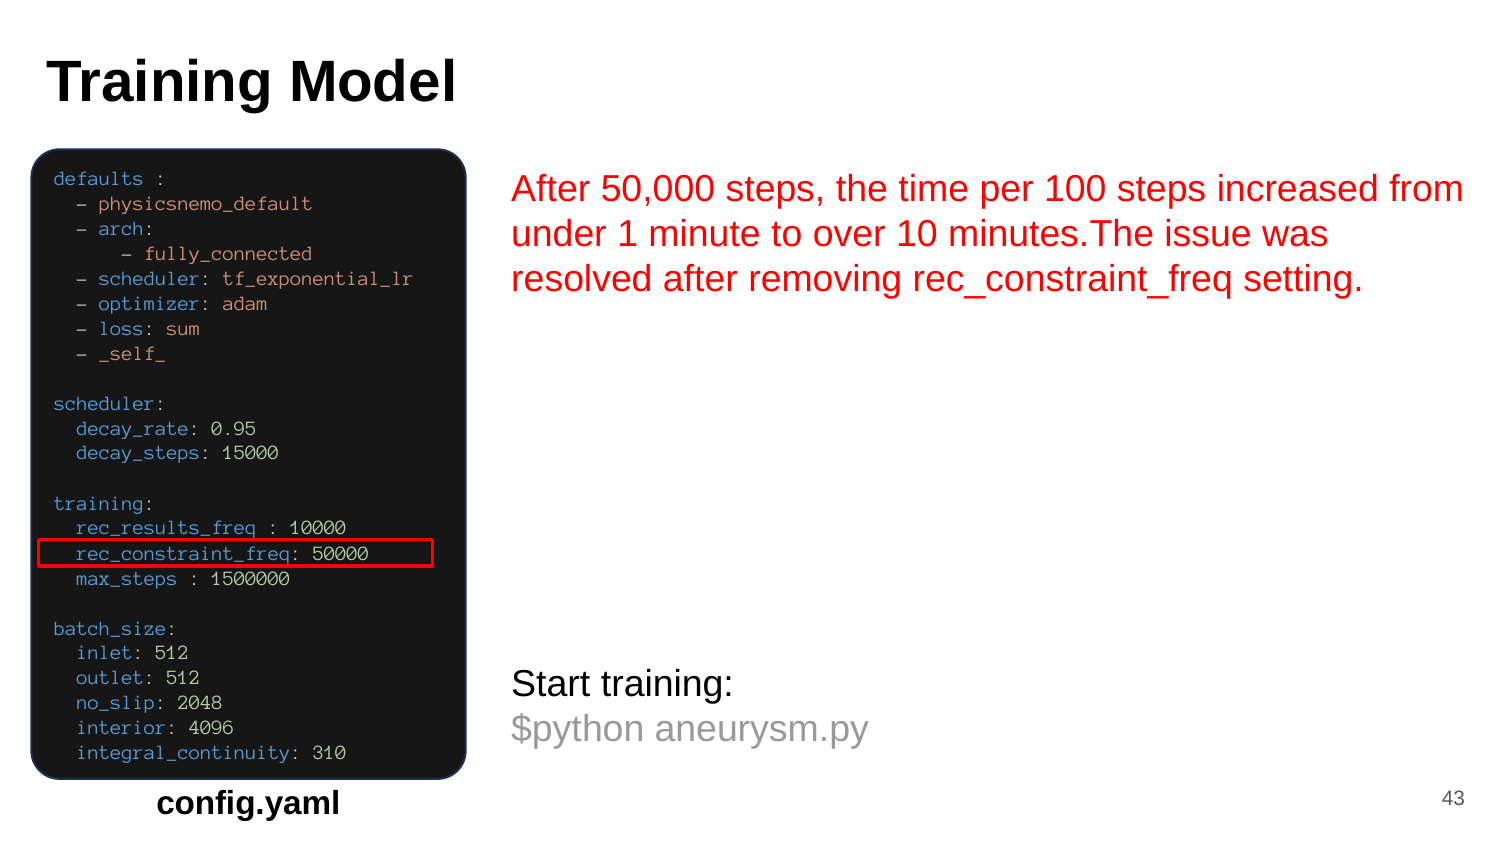

# Training Model

defaults :
  - physicsnemo_default
  - arch:
      - fully_connected
  - scheduler: tf_exponential_lr
  - optimizer: adam
  - loss: sum
  - _self_

scheduler:
  decay_rate: 0.95
  decay_steps: 15000

training:
  rec_results_freq : 10000
  rec_constraint_freq: 50000
  max_steps : 1500000

batch_size:
  inlet: 512
  outlet: 512
  no_slip: 2048
  interior: 4096
  integral_continuity: 310

After 50,000 steps, the time per 100 steps increased from under 1 minute to over 10 minutes.The issue was resolved after removing rec_constraint_freq setting.

Start training:
$python aneurysm.py
43
config.yaml